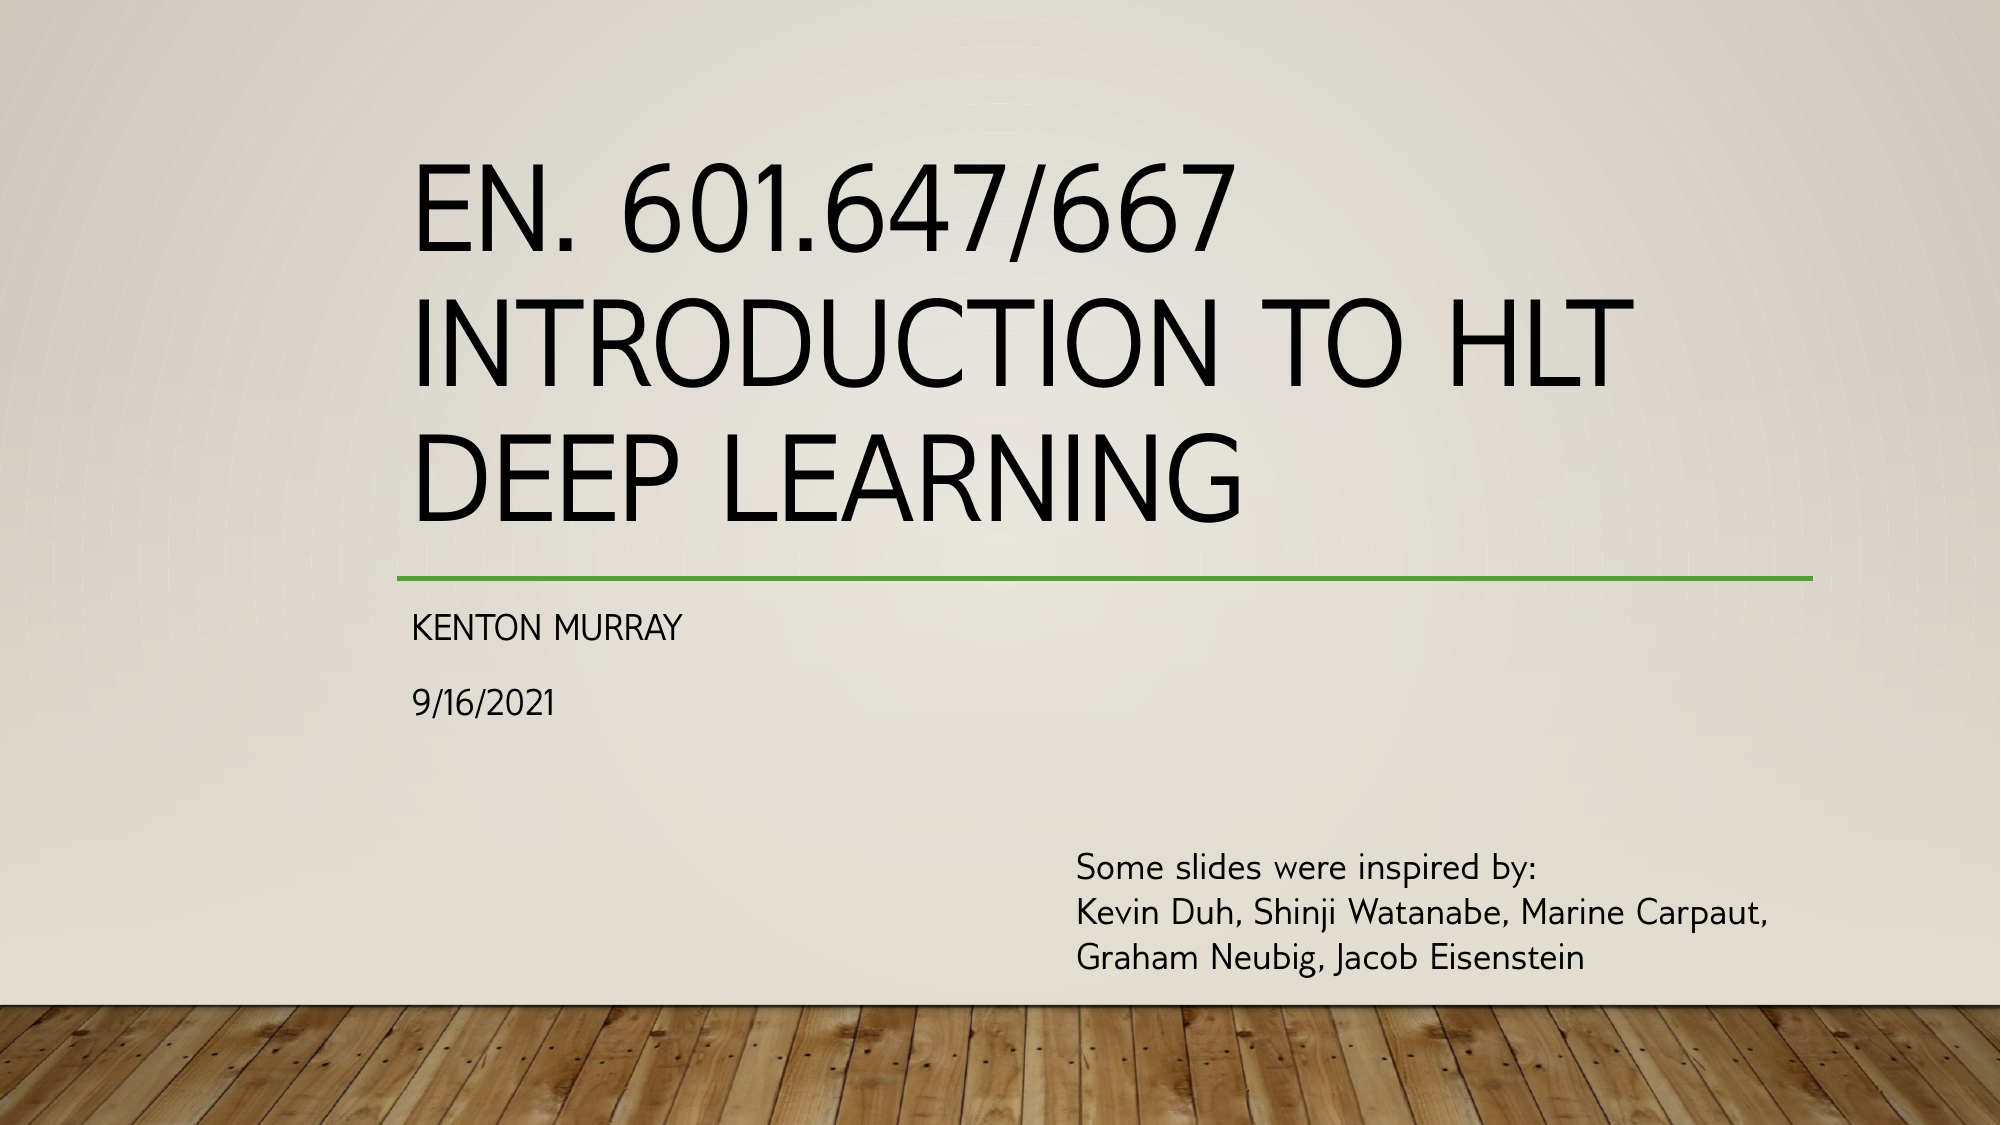

# EN. 601.647/667 Introduction to HLT Deep Learning
Kenton Murray
9/16/2021
Some slides were inspired by:
Kevin Duh, Shinji Watanabe, Marine Carpaut,
Graham Neubig, Jacob Eisenstein